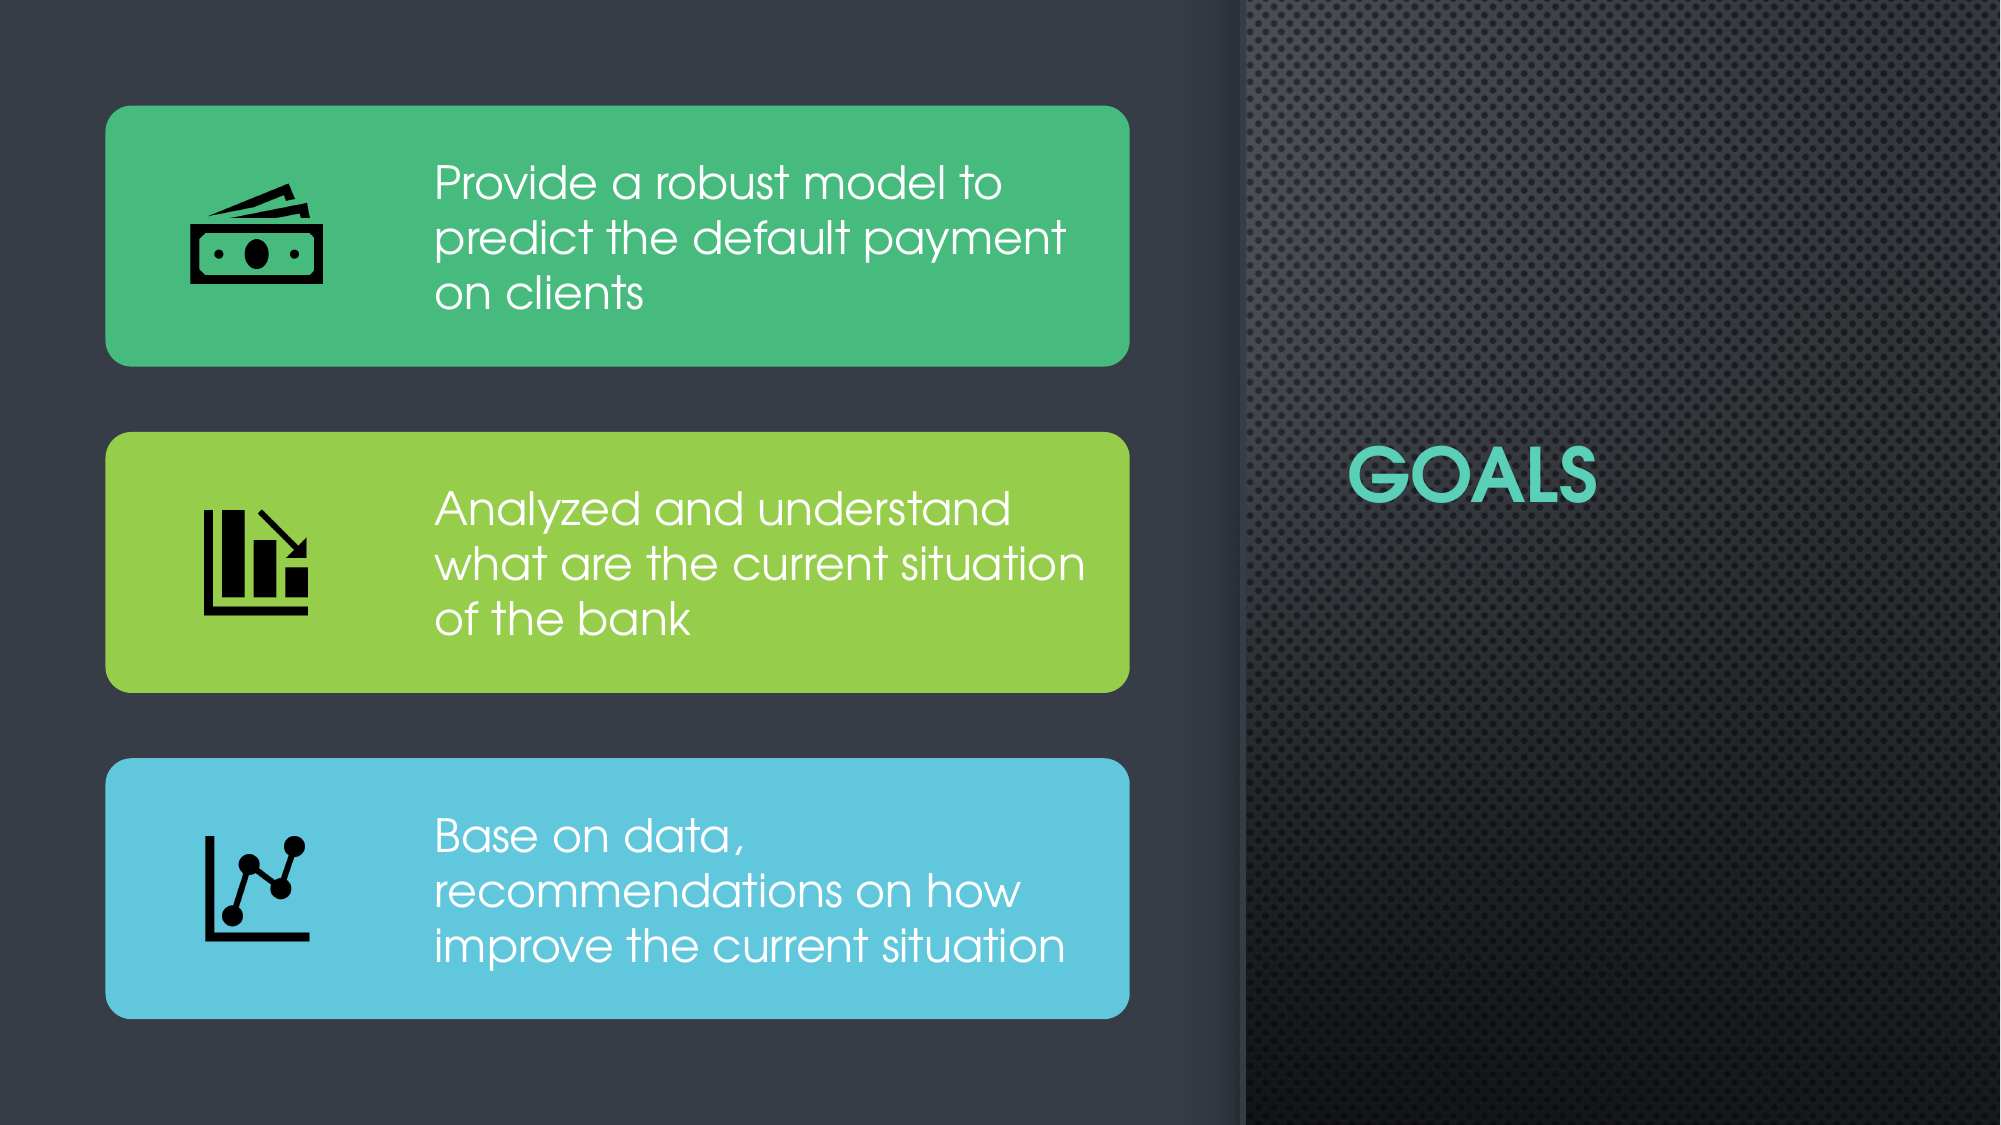

# Goals
Provide a robust model to predict the default payment on clients
Analyzed and understand what are the current situation of the bank
Base on data, recommendations on how improve the current situation